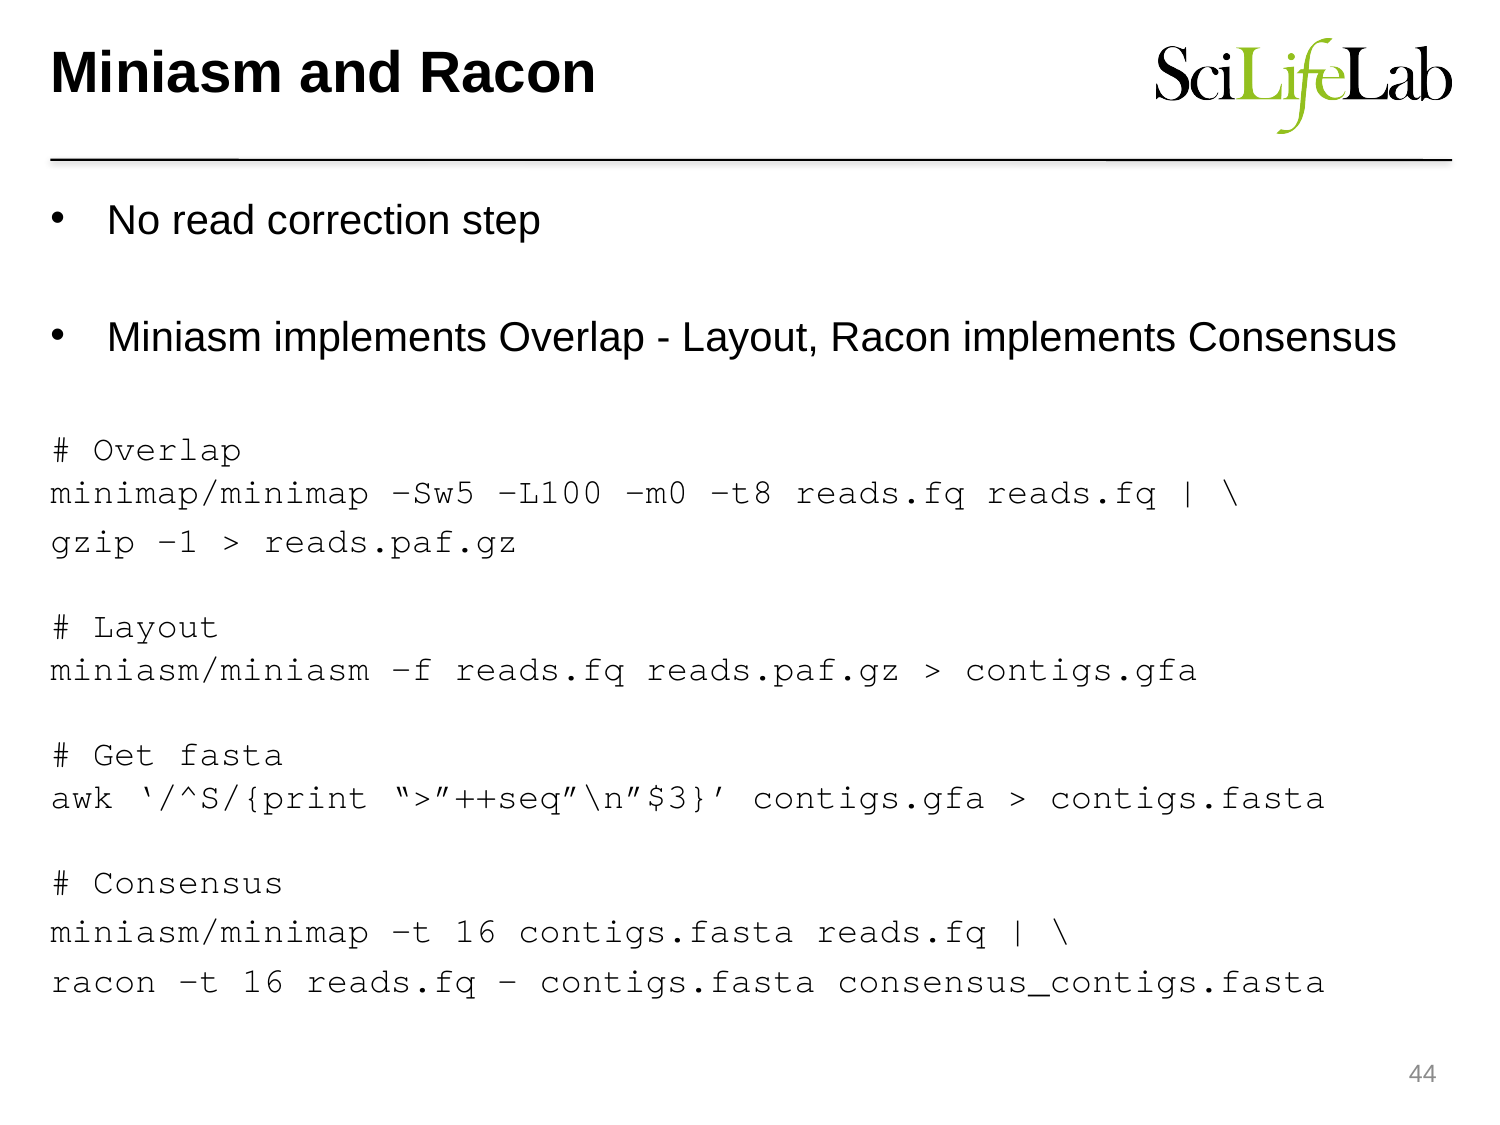

# Miniasm and Racon
No read correction step

Miniasm implements Overlap - Layout, Racon implements Consensus

# Overlap minimap/minimap -Sw5 -L100 -m0 -t8 reads.fq reads.fq | \
gzip -1 > reads.paf.gz
# Layout
miniasm/miniasm -f reads.fq reads.paf.gz > contigs.gfa
# Get fasta
awk ‘/^S/{print “>”++seq”\n”$3}’ contigs.gfa > contigs.fasta
# Consensus
miniasm/minimap -t 16 contigs.fasta reads.fq | \
racon -t 16 reads.fq - contigs.fasta consensus_contigs.fasta

44